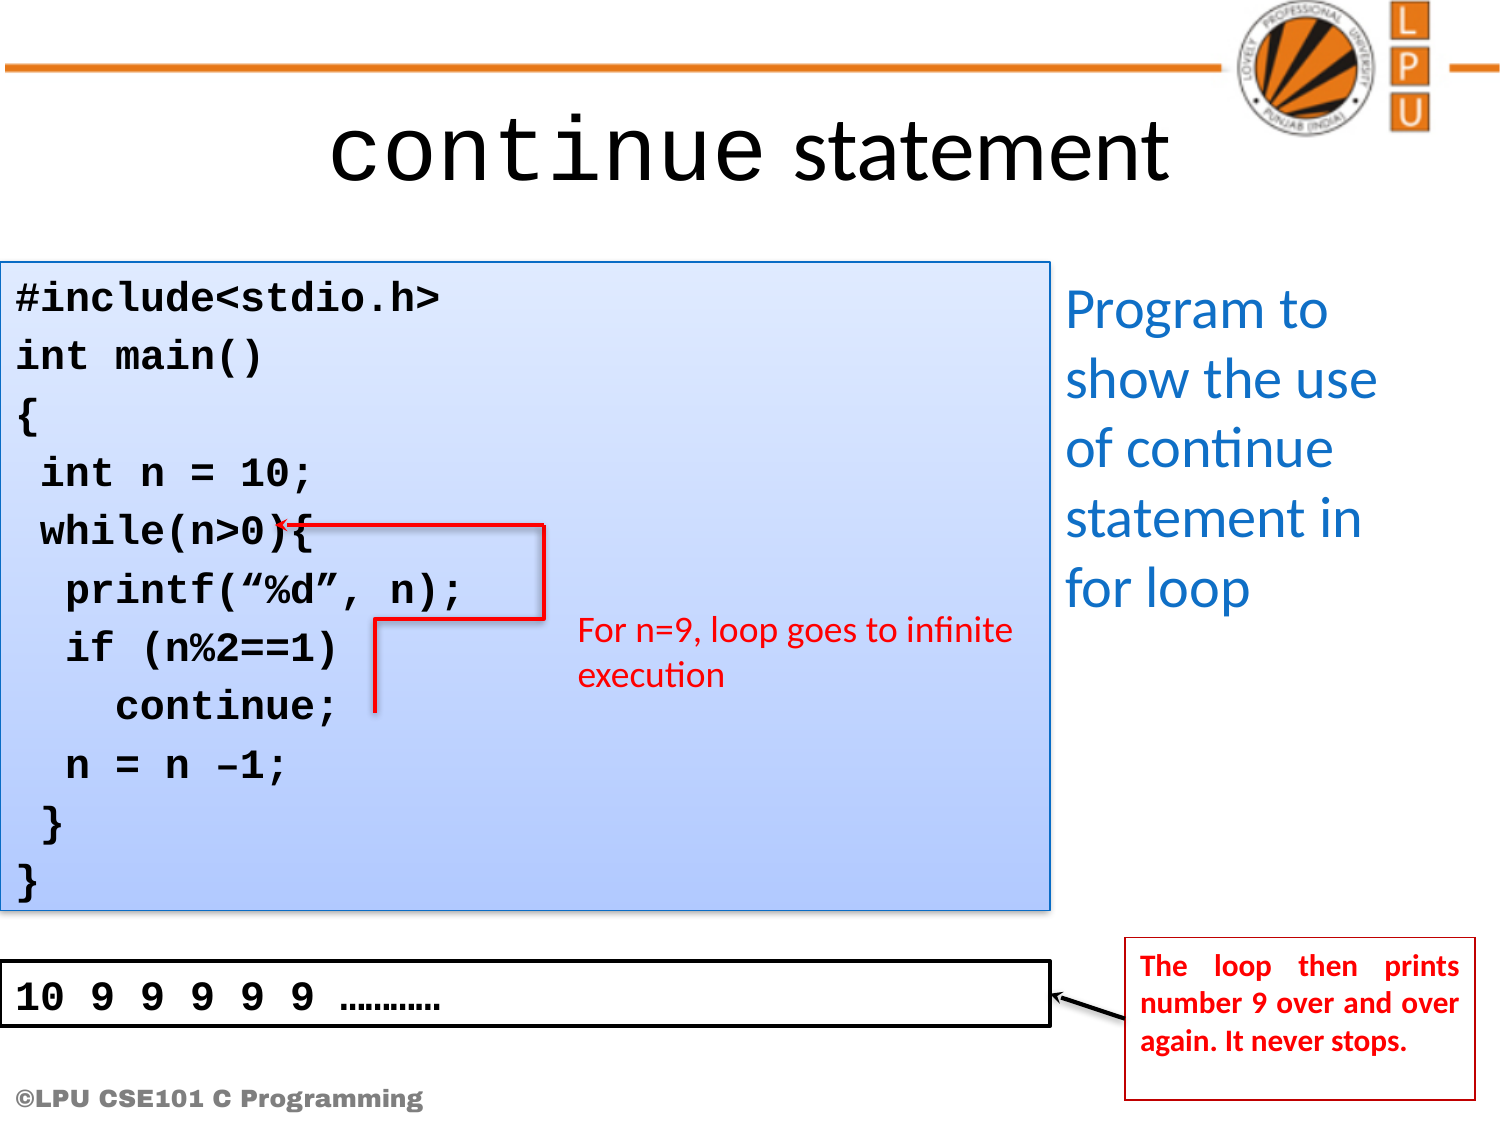

continue statement
#include<stdio.h>
int main()
{
 int n = 10;
 while(n>0){
  printf(“%d”, n);
  if (n%2==1)
    continue;
  n = n –1;
 }
}
Program to show the use of continue statement in for loop
For n=9, loop goes to infinite
execution
The loop then prints number 9 over and over again. It never stops.
10 9 9 9 9 9 …………